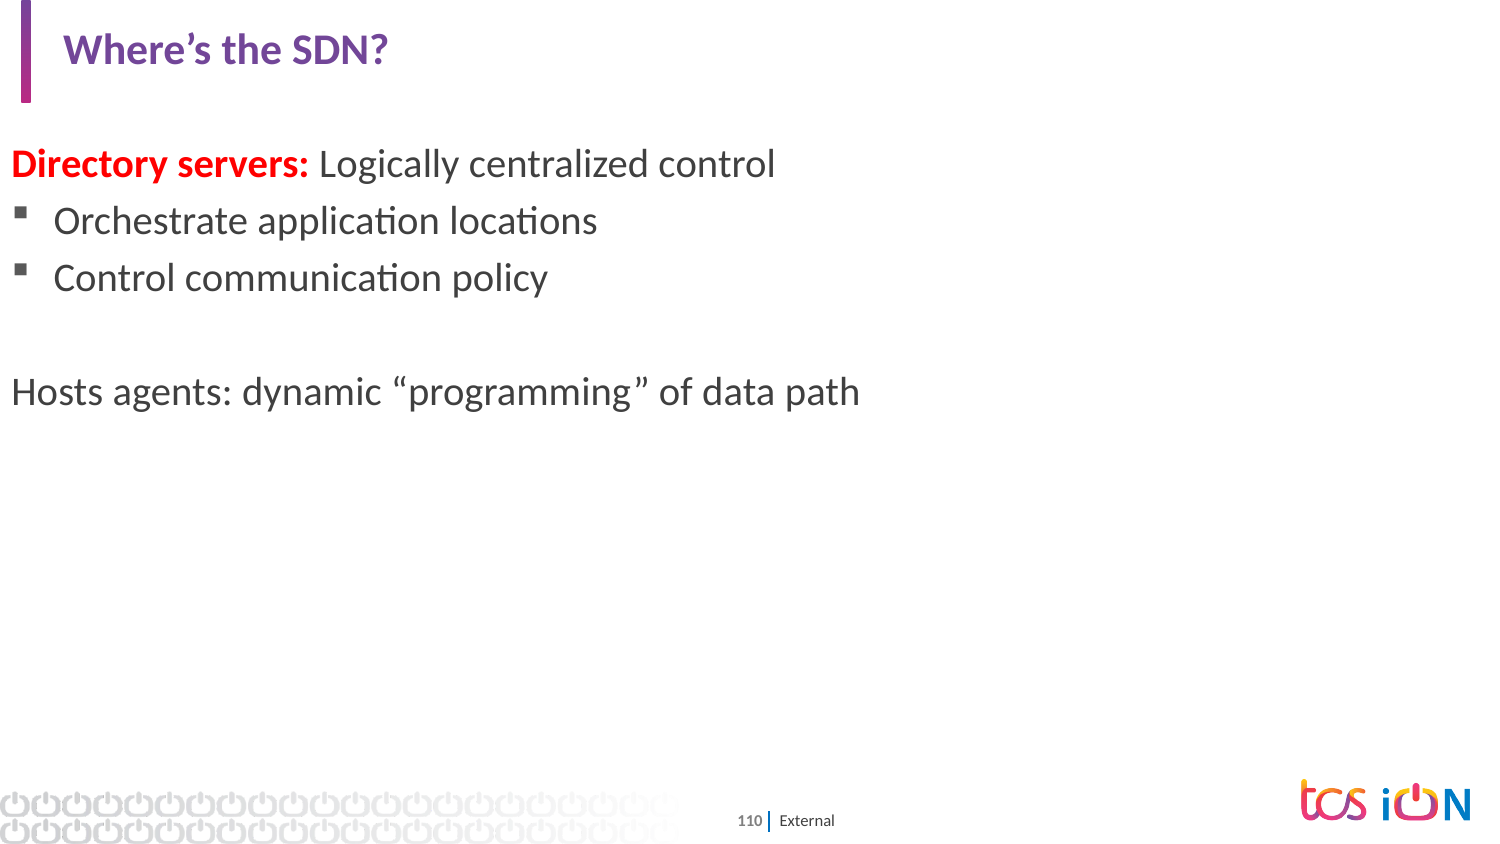

# Where’s the SDN?
Directory servers: Logically centralized control
Orchestrate application locations
Control communication policy

Hosts agents: dynamic “programming” of data path
Case Study: VL2